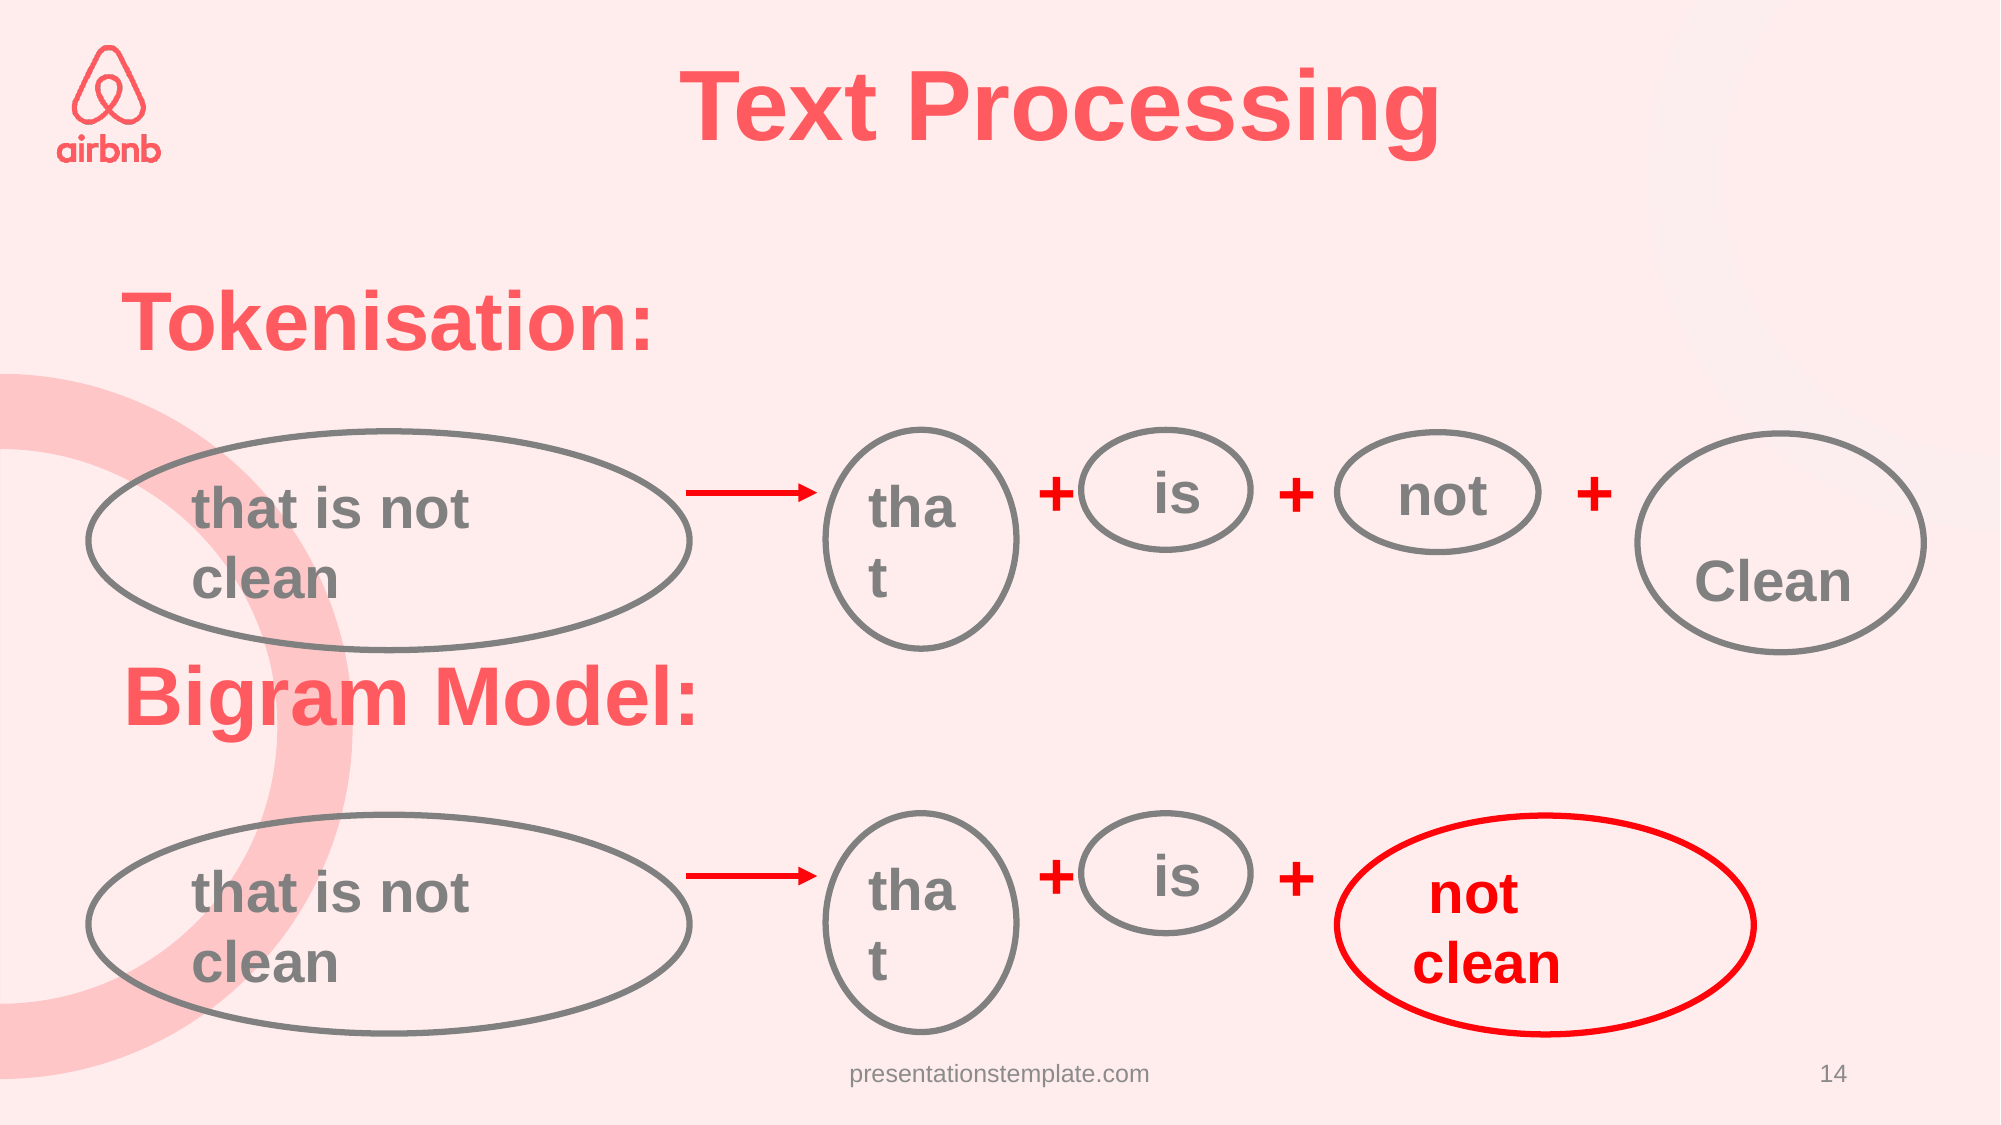

Text Processing
Tokenisation:

that
  is
that is not clean
 not
 Clean
+
+
+
# Bigram Model:
that
  is
that is not clean
 not clean
+
+
presentationstemplate.com
14